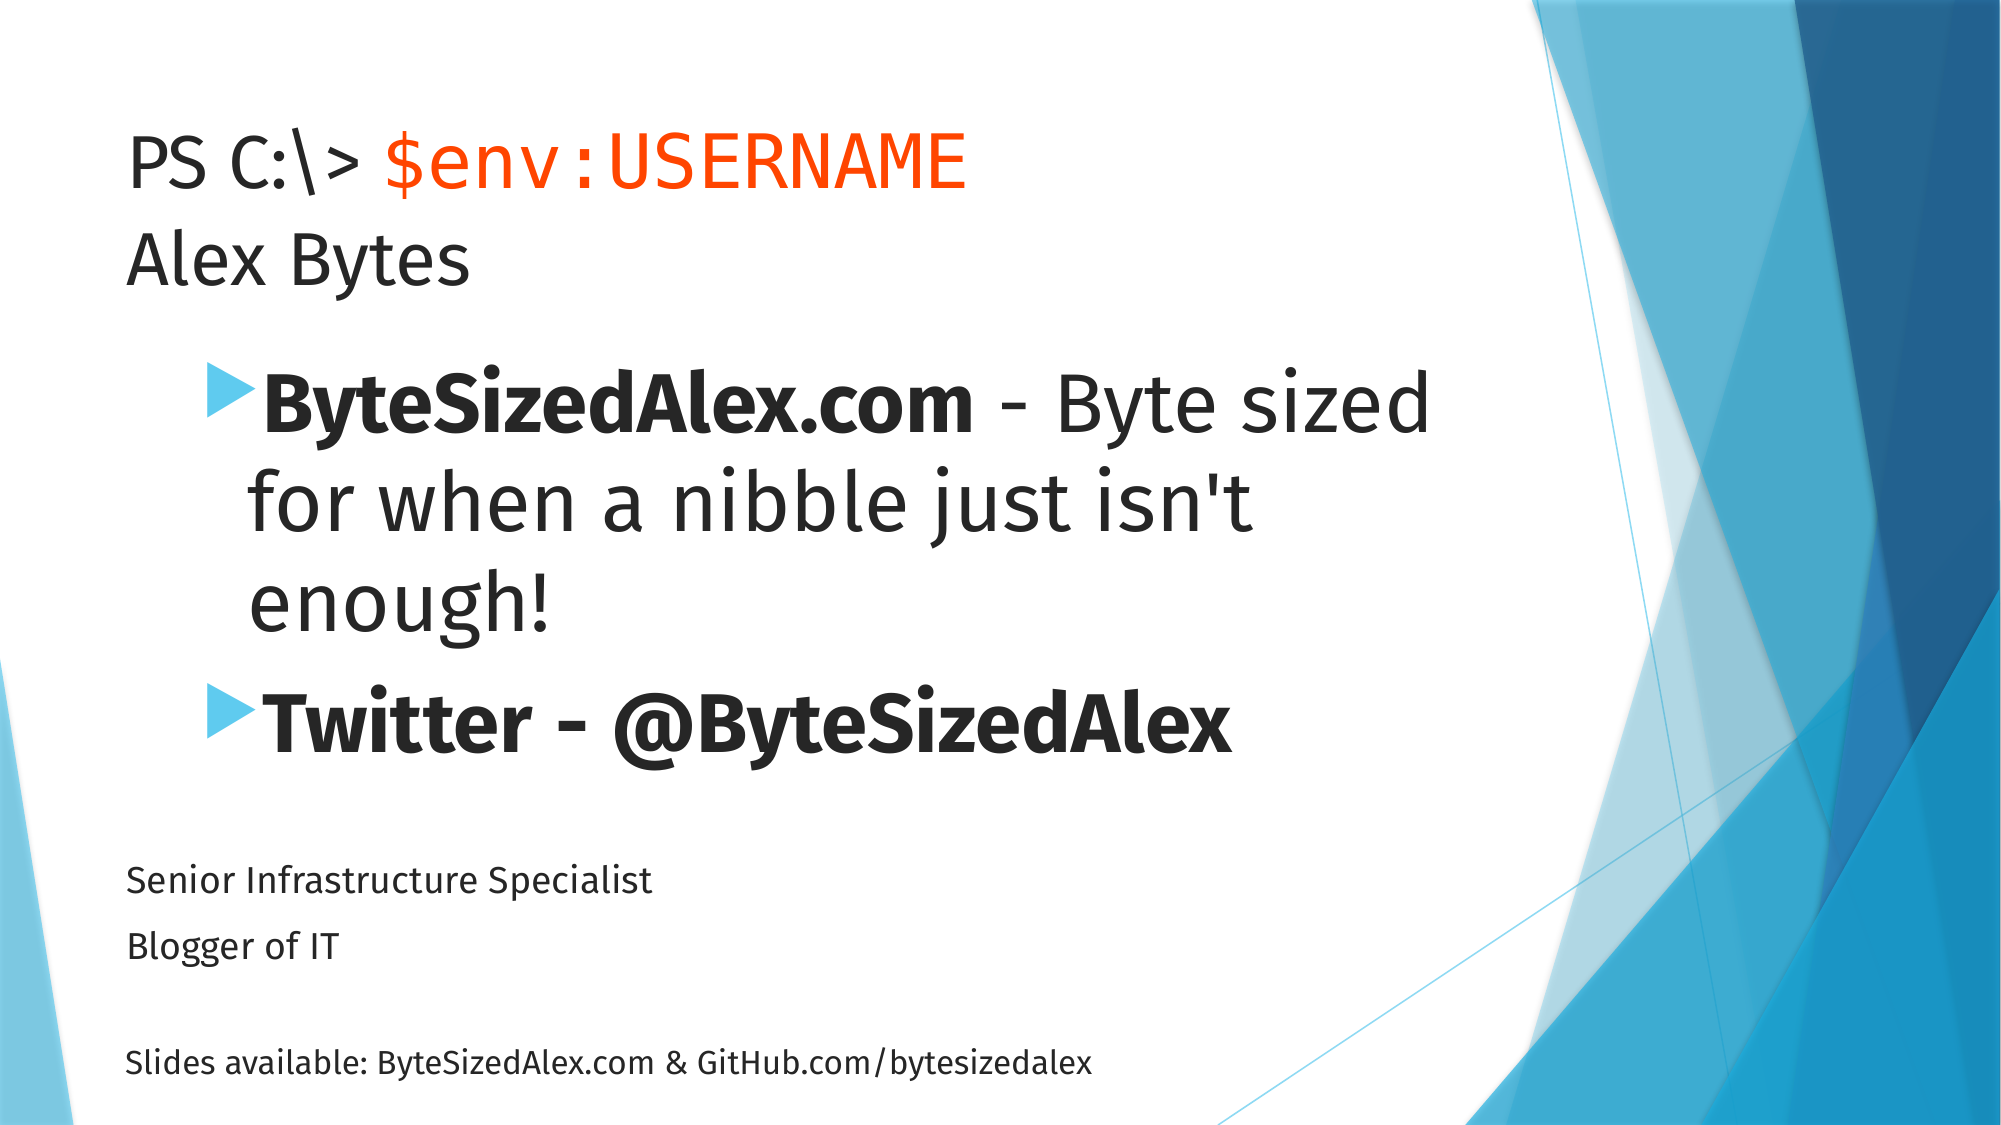

# PS C:\> $env:USERNAME Alex Bytes
ByteSizedAlex.com - Byte sized for when a nibble just isn't enough!
Twitter - @ByteSizedAlex

Senior Infrastructure Specialist
Blogger of IT

Slides available: ByteSizedAlex.com & GitHub.com/bytesizedalex